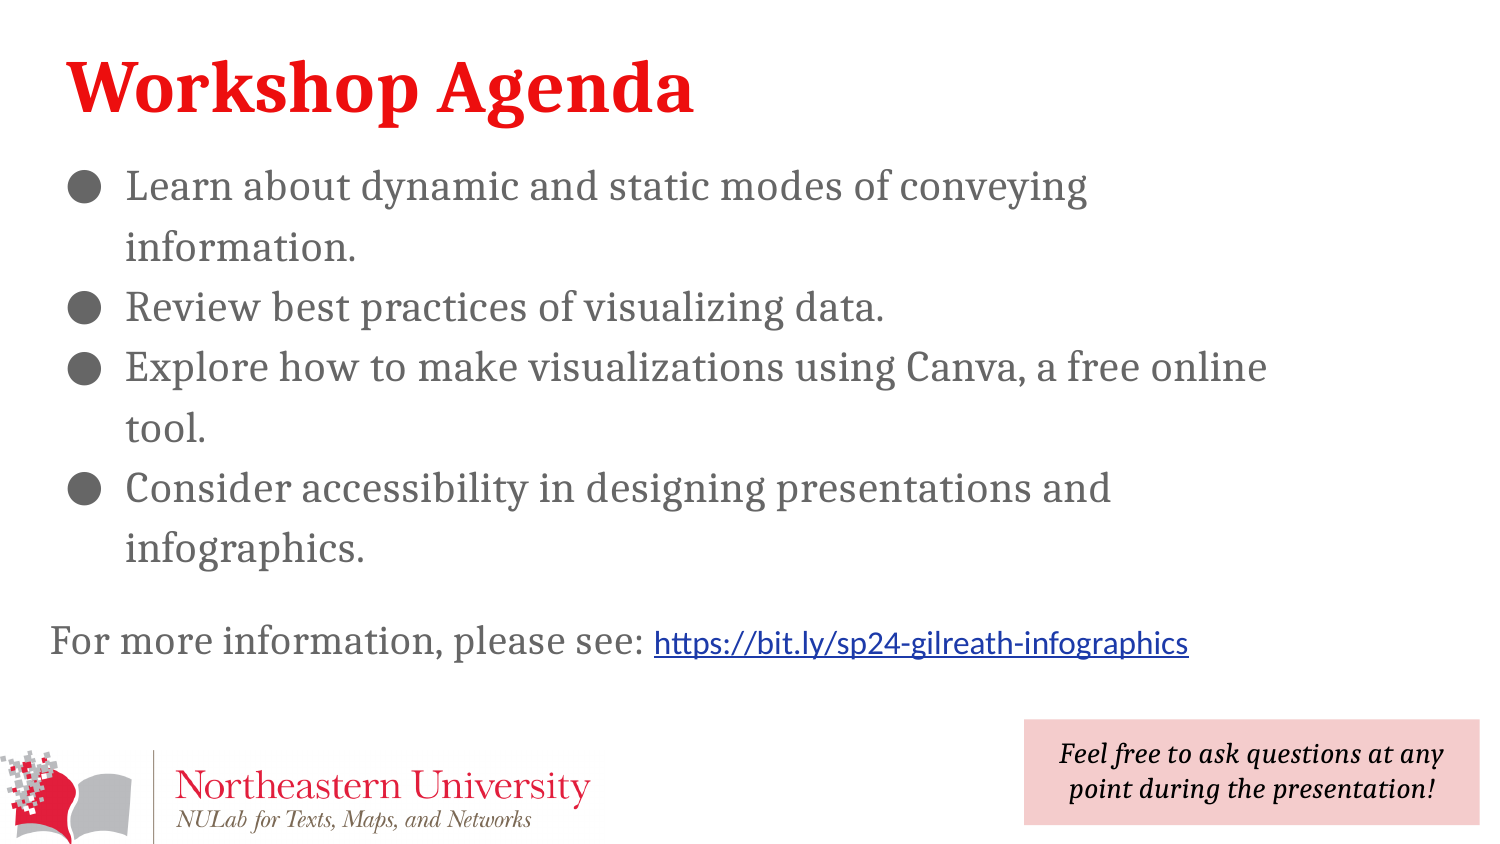

# Workshop Agenda

Learn about dynamic and static modes of conveying information.
Review best practices of visualizing data.
Explore how to make visualizations using Canva, a free online tool.
Consider accessibility in designing presentations and infographics.
For more information, please see: https://bit.ly/sp24-gilreath-infographics

SDG Report 2020
Feel free to ask questions at any point during the presentation!